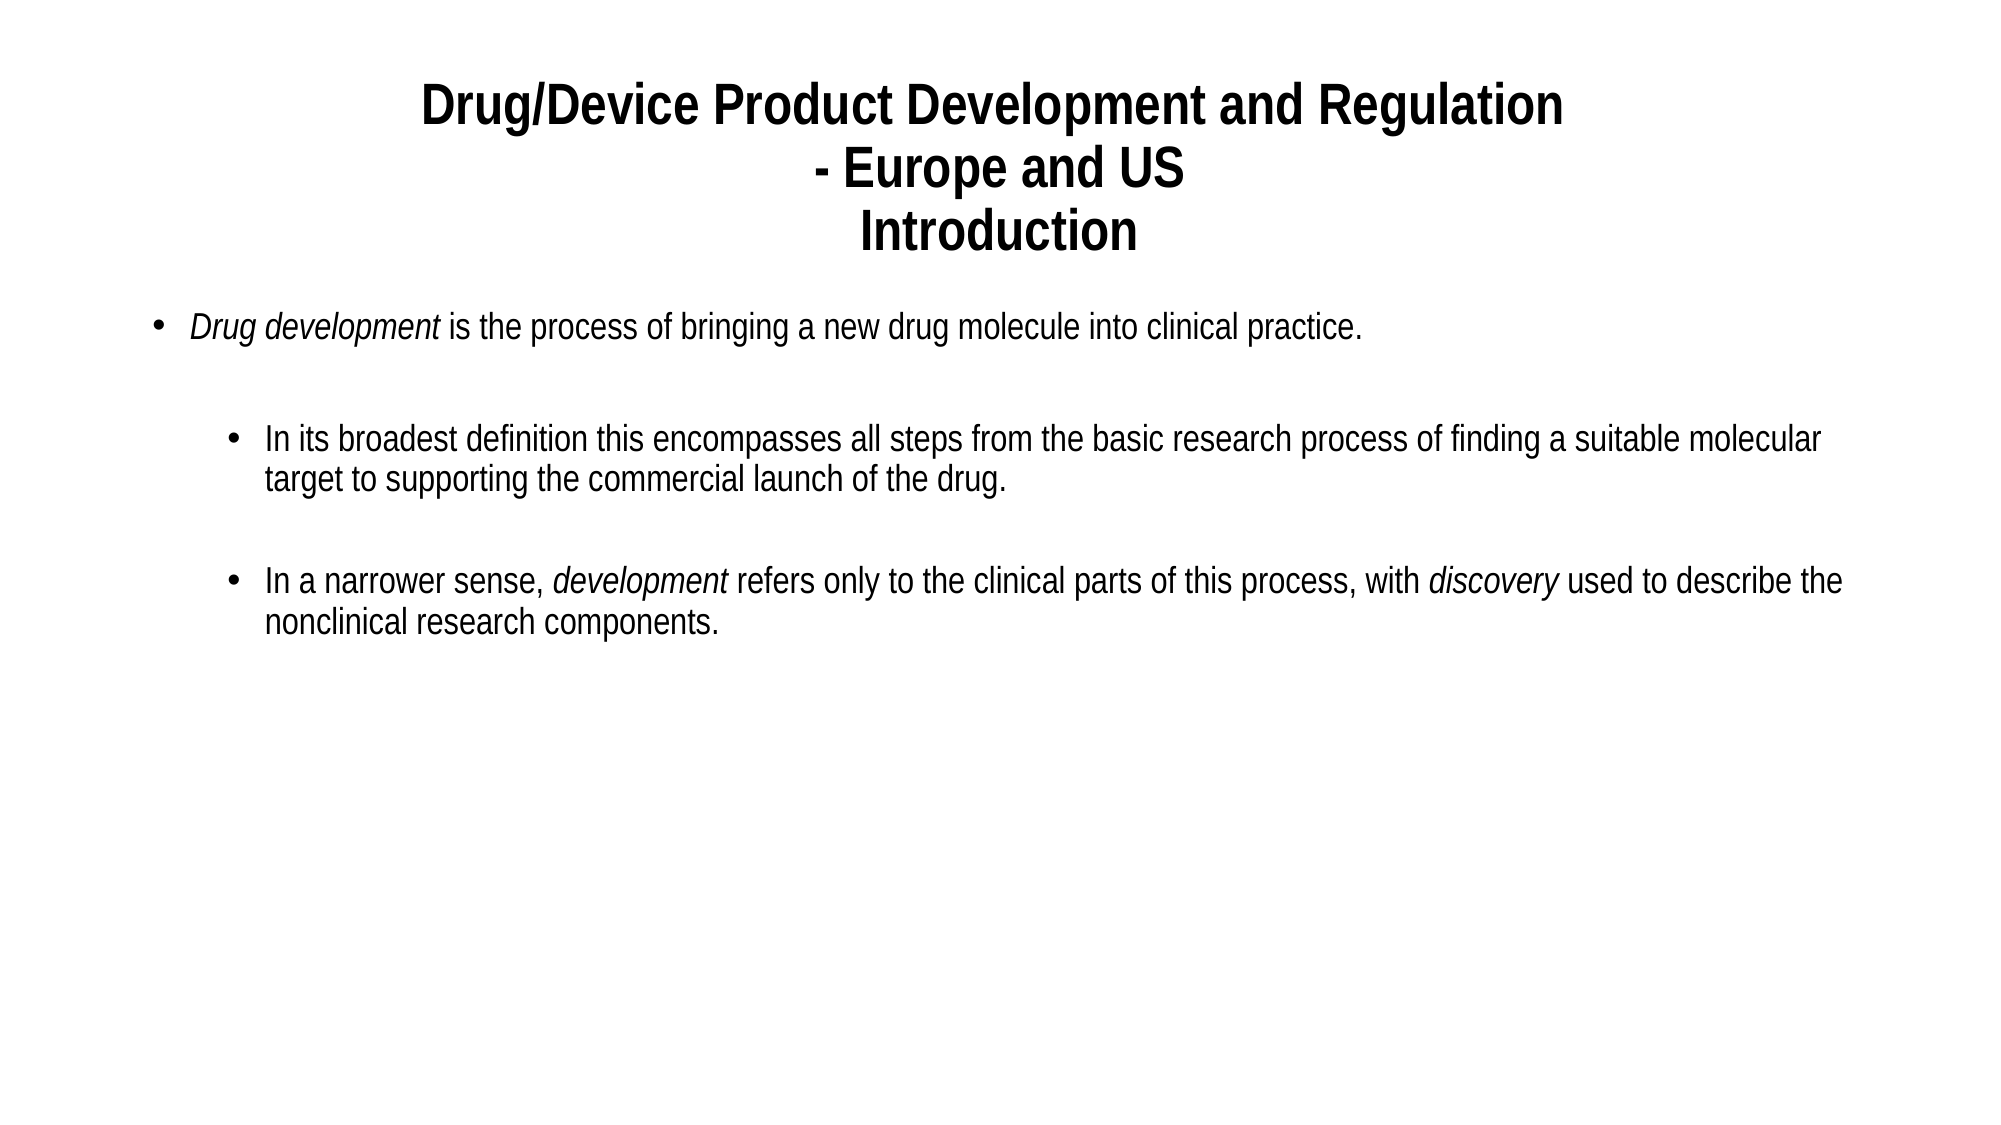

# Drug/Device Product Development and Regulation - Europe and US Introduction
Drug development is the process of bringing a new drug molecule into clinical practice.

In its broadest definition this encompasses all steps from the basic research process of finding a suitable molecular target to supporting the commercial launch of the drug.

In a narrower sense, development refers only to the clinical parts of this process, with discovery used to describe the nonclinical research components.